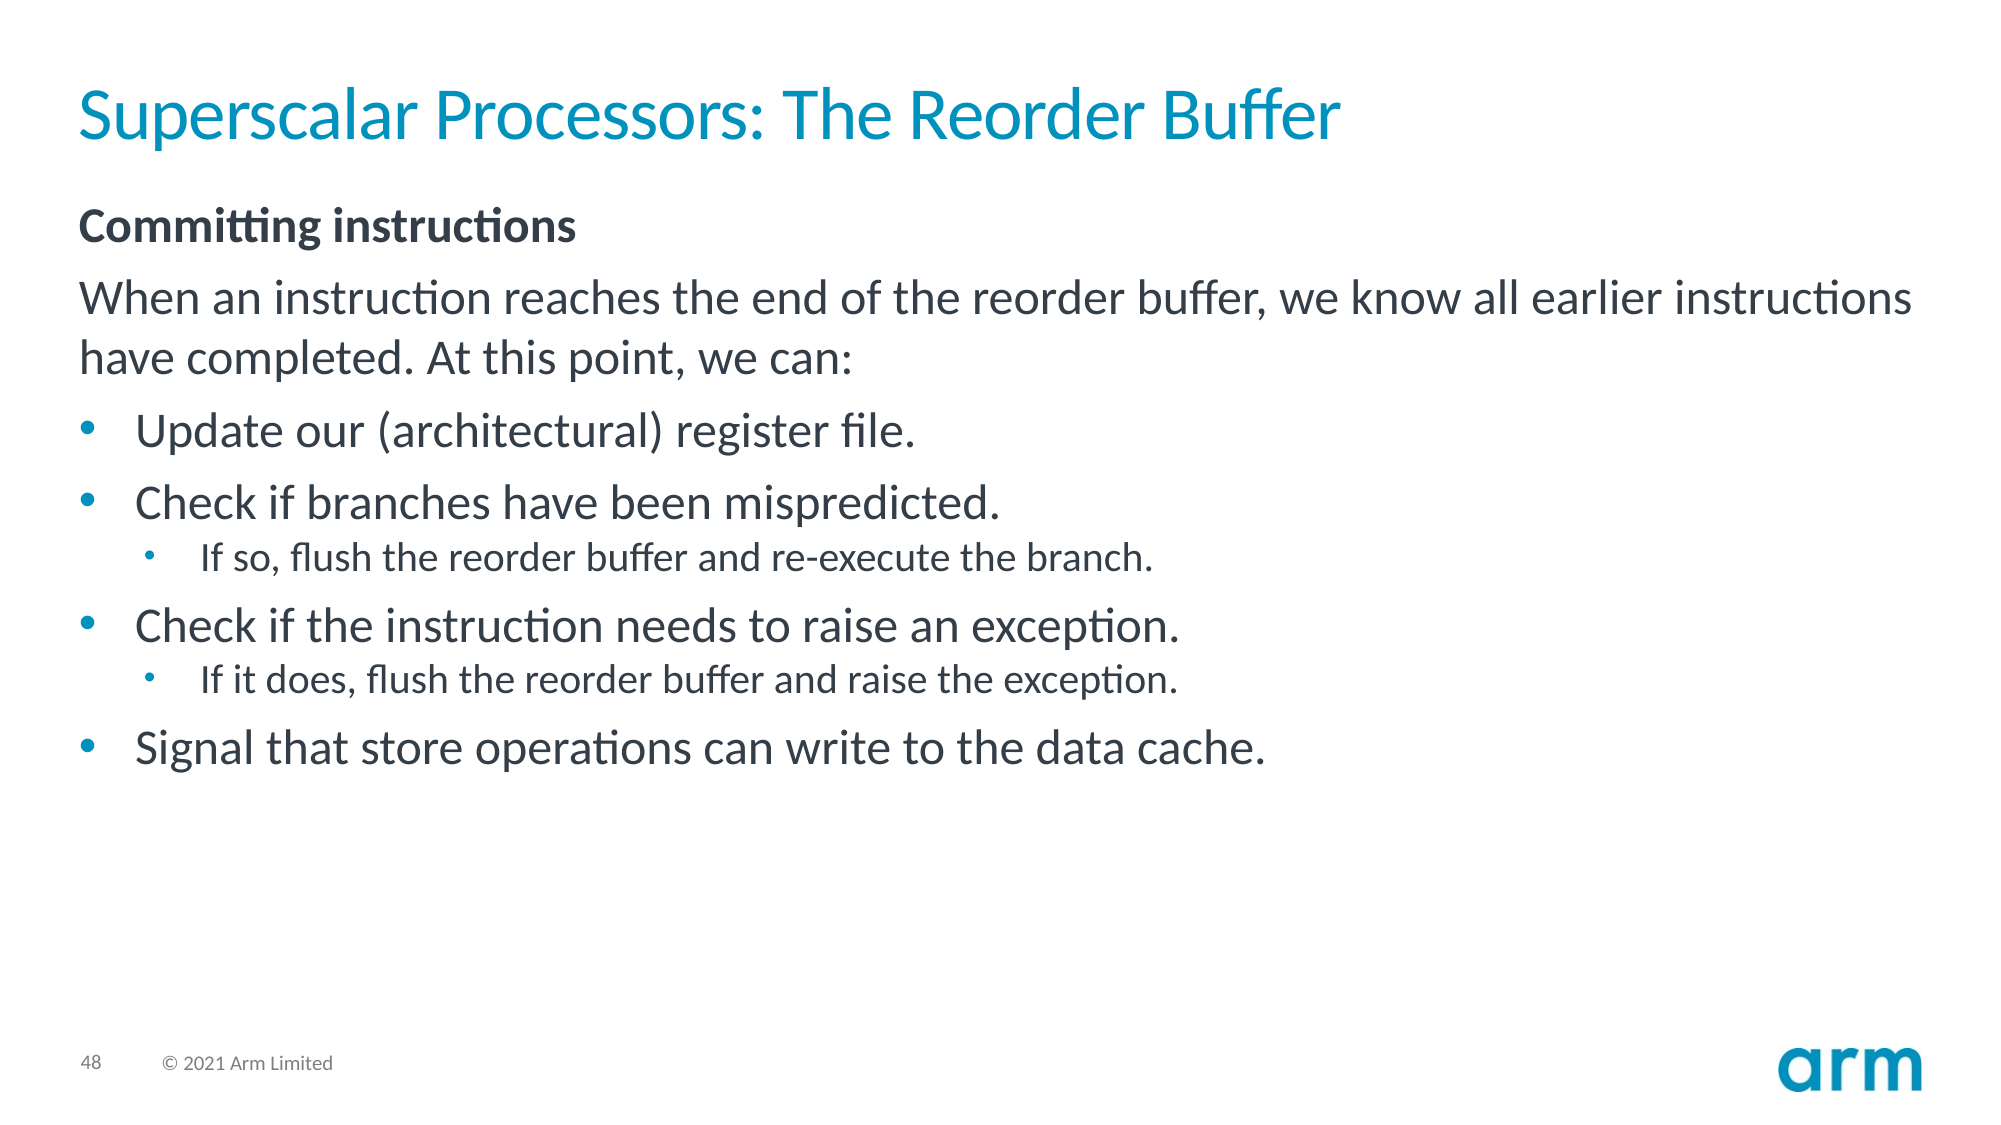

# Superscalar Processors: The Reorder Buffer
Committing instructions
When an instruction reaches the end of the reorder buffer, we know all earlier instructions have completed. At this point, we can:
Update our (architectural) register file.
Check if branches have been mispredicted.
If so, flush the reorder buffer and re-execute the branch.
Check if the instruction needs to raise an exception.
If it does, flush the reorder buffer and raise the exception.
Signal that store operations can write to the data cache.